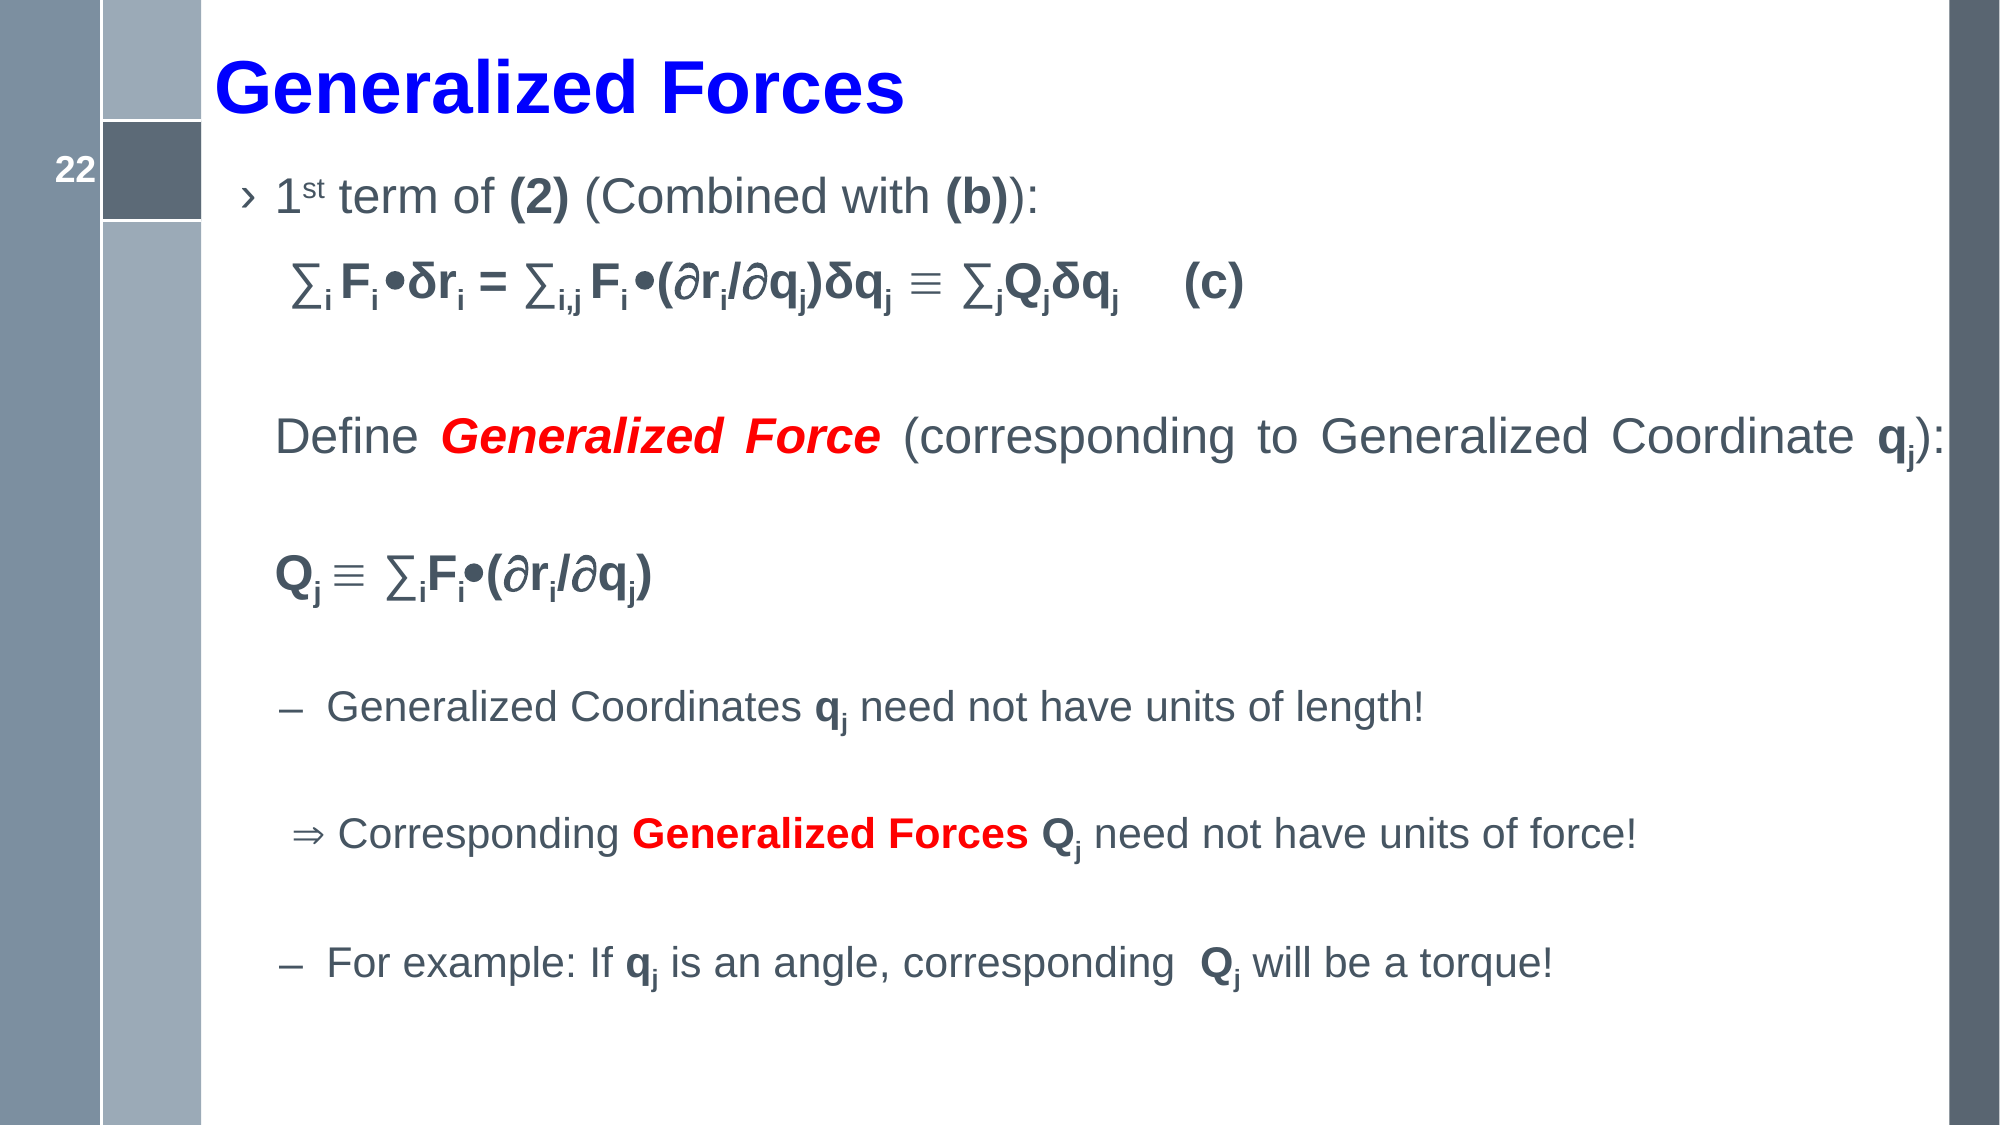

# Generalized Forces
1st term of (2) (Combined with (b)):
	 ∑i Fi •δri = ∑i,j Fi •(∂ri/∂qj)δqj ≡ ∑jQjδqj        (c)
	Define Generalized Force (corresponding to Generalized Coordinate qj): 	Qj ≡ ∑iFi•(∂ri/∂qj)
Generalized Coordinates qj need not have units of length!
⇒ Corresponding Generalized Forces Qj need not have units of force!
For example: If qj is an angle, corresponding  Qj will be a torque!